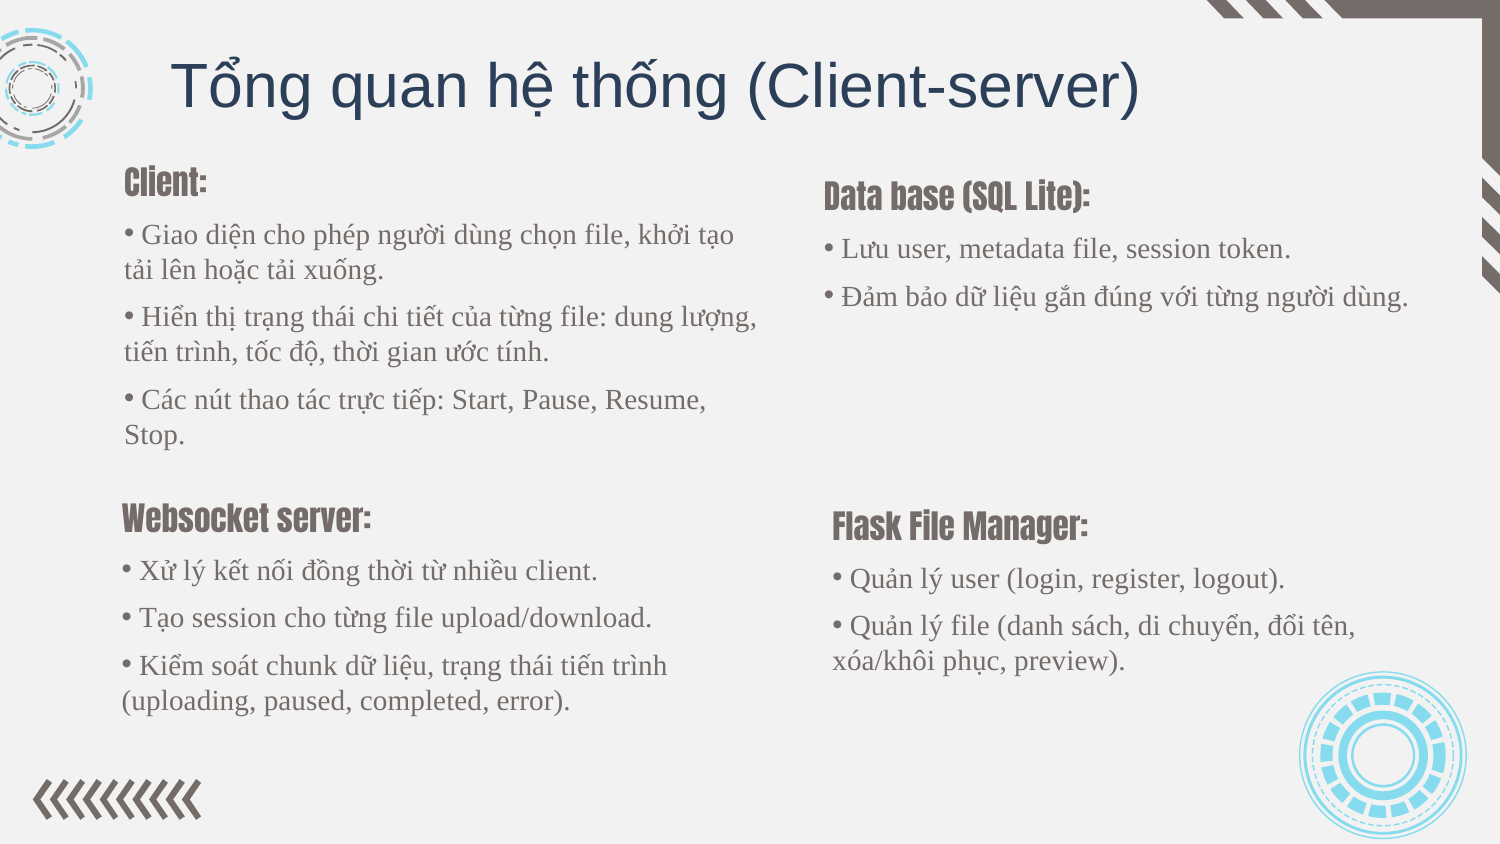

# Tổng quan hệ thống (Client-server)
Client:
 Giao diện cho phép người dùng chọn file, khởi tạo tải lên hoặc tải xuống.
 Hiển thị trạng thái chi tiết của từng file: dung lượng, tiến trình, tốc độ, thời gian ước tính.
 Các nút thao tác trực tiếp: Start, Pause, Resume, Stop.
Data base (SQL Lite):
 Lưu user, metadata file, session token.
 Đảm bảo dữ liệu gắn đúng với từng người dùng.
Websocket server:
 Xử lý kết nối đồng thời từ nhiều client.
 Tạo session cho từng file upload/download.
 Kiểm soát chunk dữ liệu, trạng thái tiến trình (uploading, paused, completed, error).
Flask File Manager:
 Quản lý user (login, register, logout).
 Quản lý file (danh sách, di chuyển, đổi tên, xóa/khôi phục, preview).